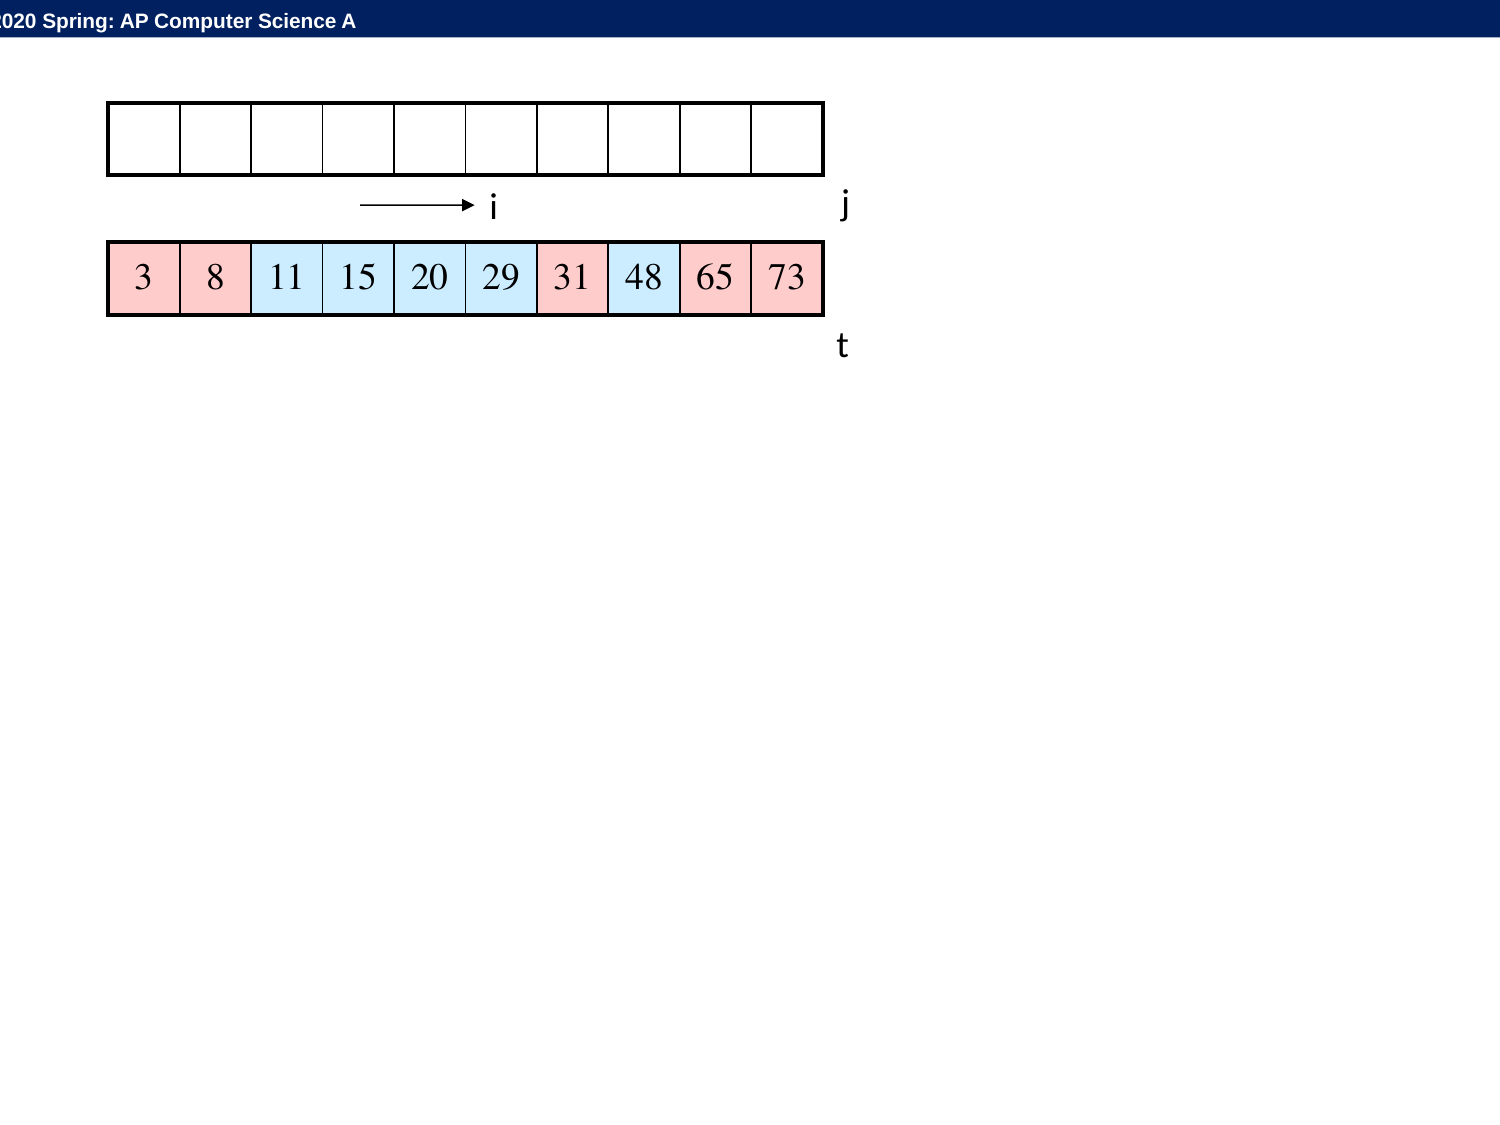

|  |  |  |  |  |  |  |  |  |  |
| --- | --- | --- | --- | --- | --- | --- | --- | --- | --- |
j
i
| 3 | 8 | 11 | 15 | 20 | 29 | 31 | 48 | 65 | 73 |
| --- | --- | --- | --- | --- | --- | --- | --- | --- | --- |
t